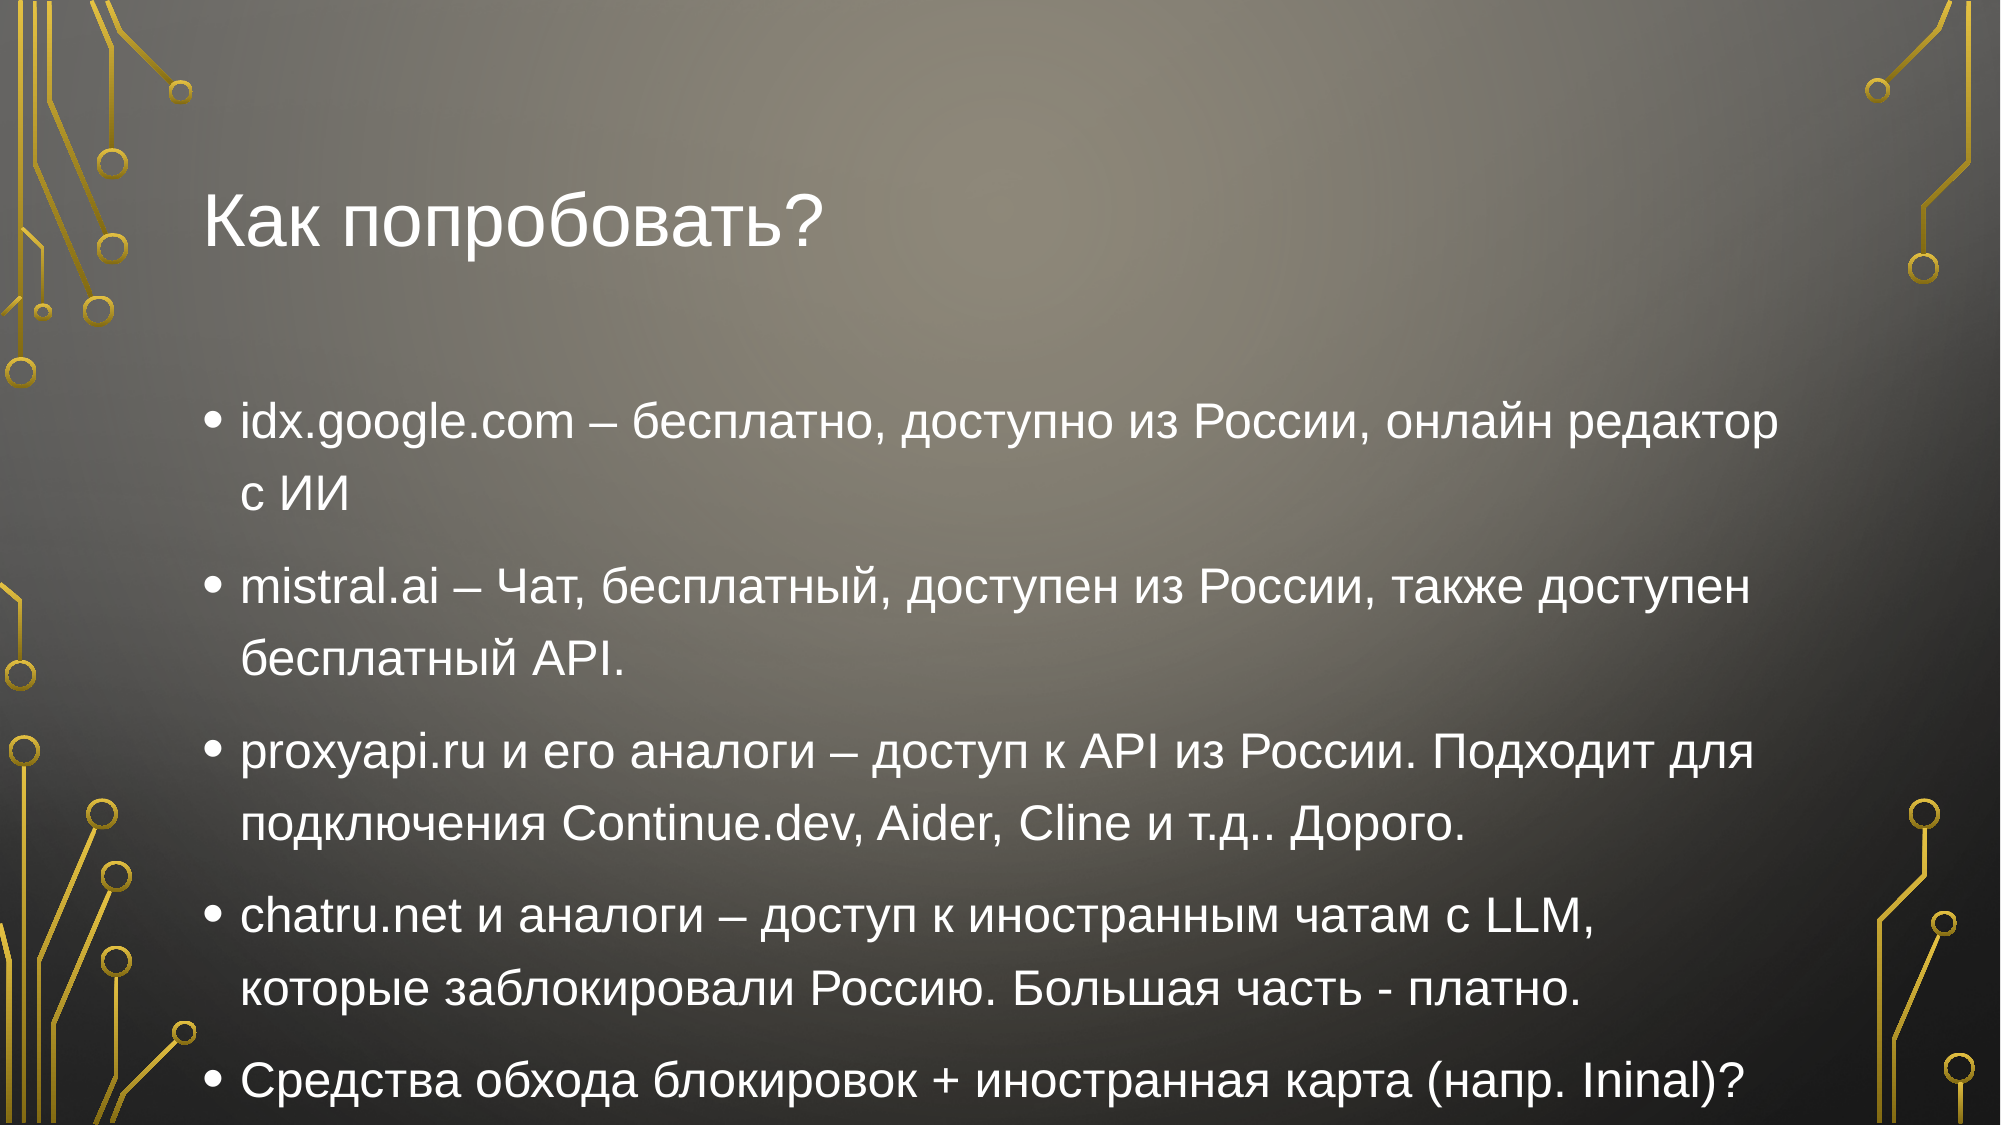

# Как попробовать?
idx.google.com – бесплатно, доступно из России, онлайн редактор с ИИ
mistral.ai – Чат, бесплатный, доступен из России, также доступен бесплатный API.
proxyapi.ru и его аналоги – доступ к API из России. Подходит для подключения Continue.dev, Aider, Cline и т.д.. Дорого.
chatru.net и аналоги – доступ к иностранным чатам с LLM, которые заблокировали Россию. Большая часть - платно.
Средства обхода блокировок + иностранная карта (напр. Ininal)?